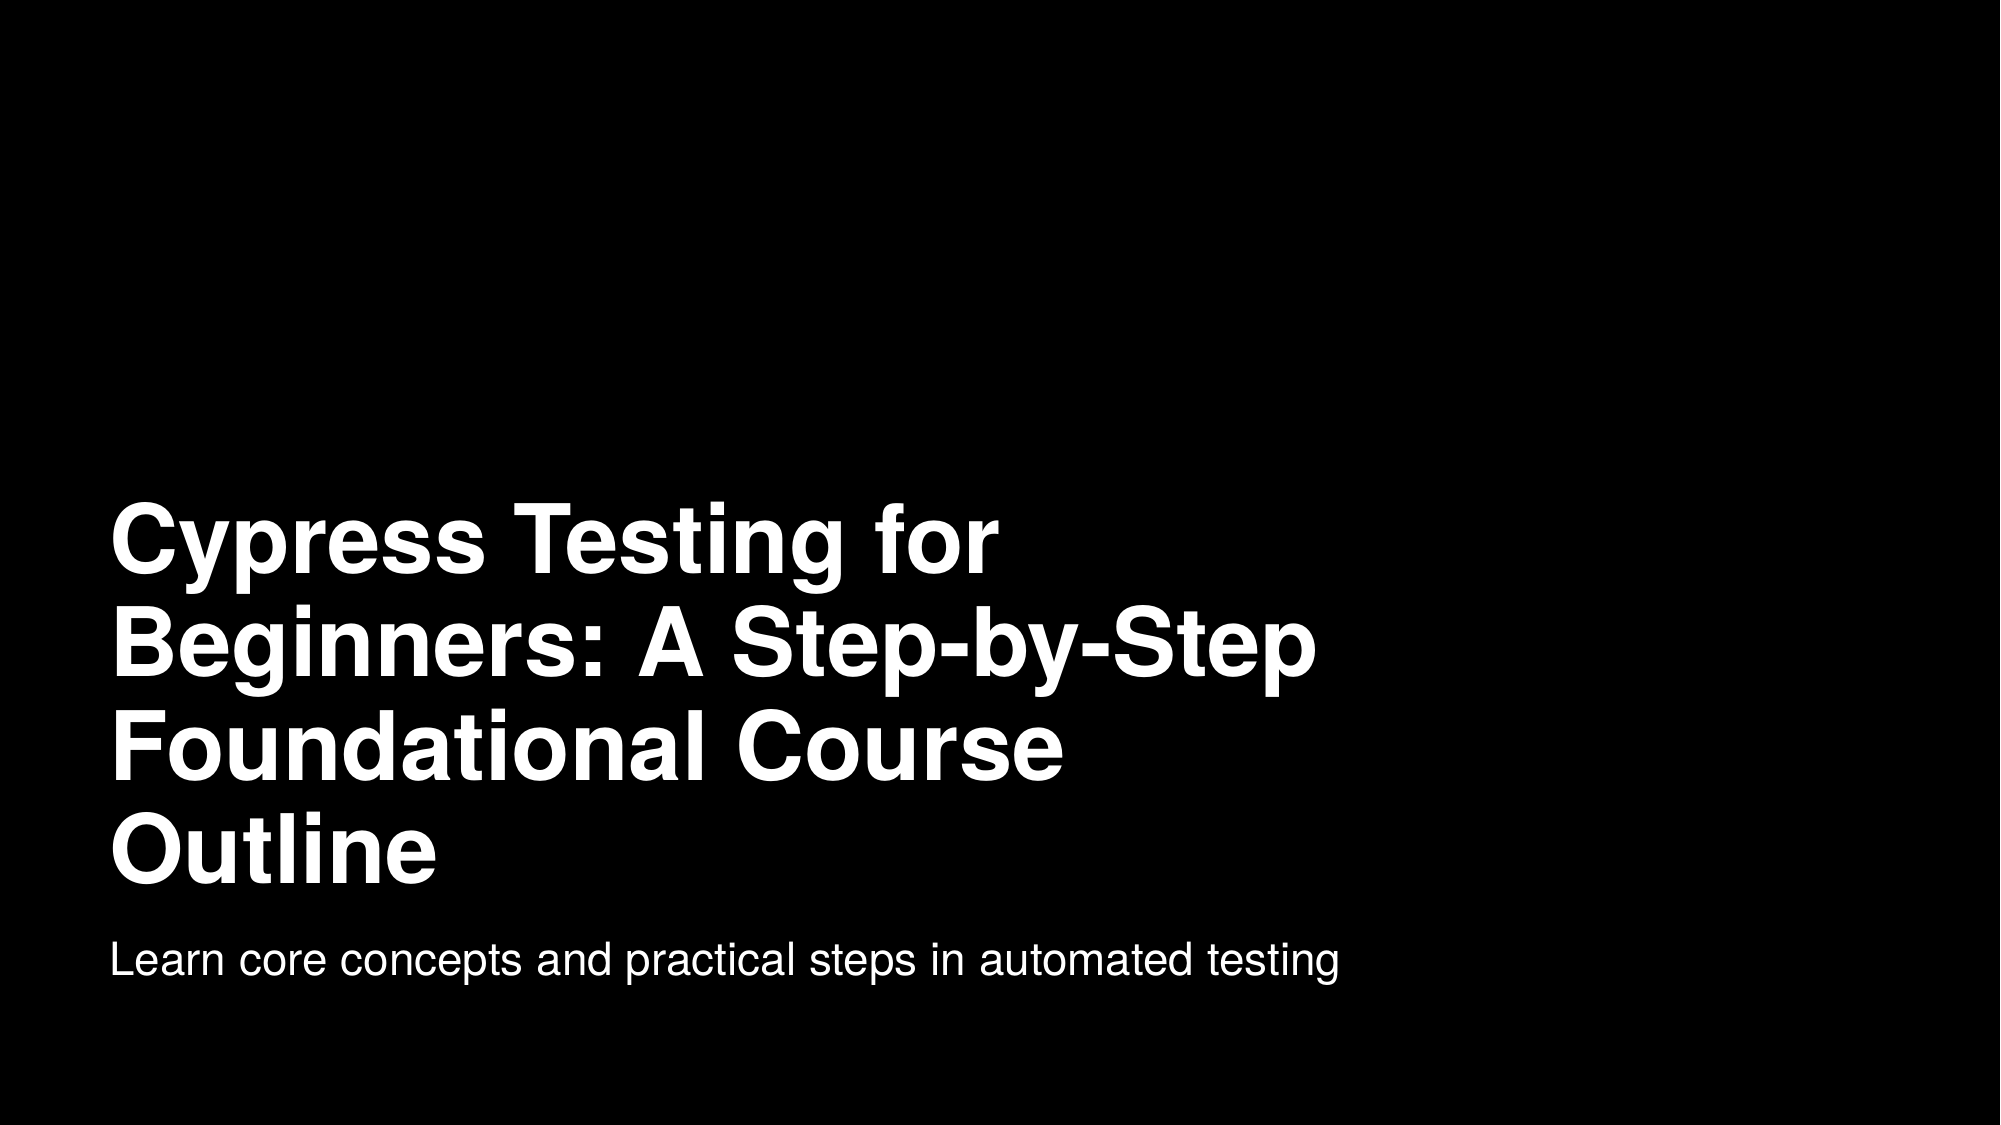

# Cypress Testing for Beginners: A Step-by-Step Foundational Course Outline
Learn core concepts and practical steps in automated testing